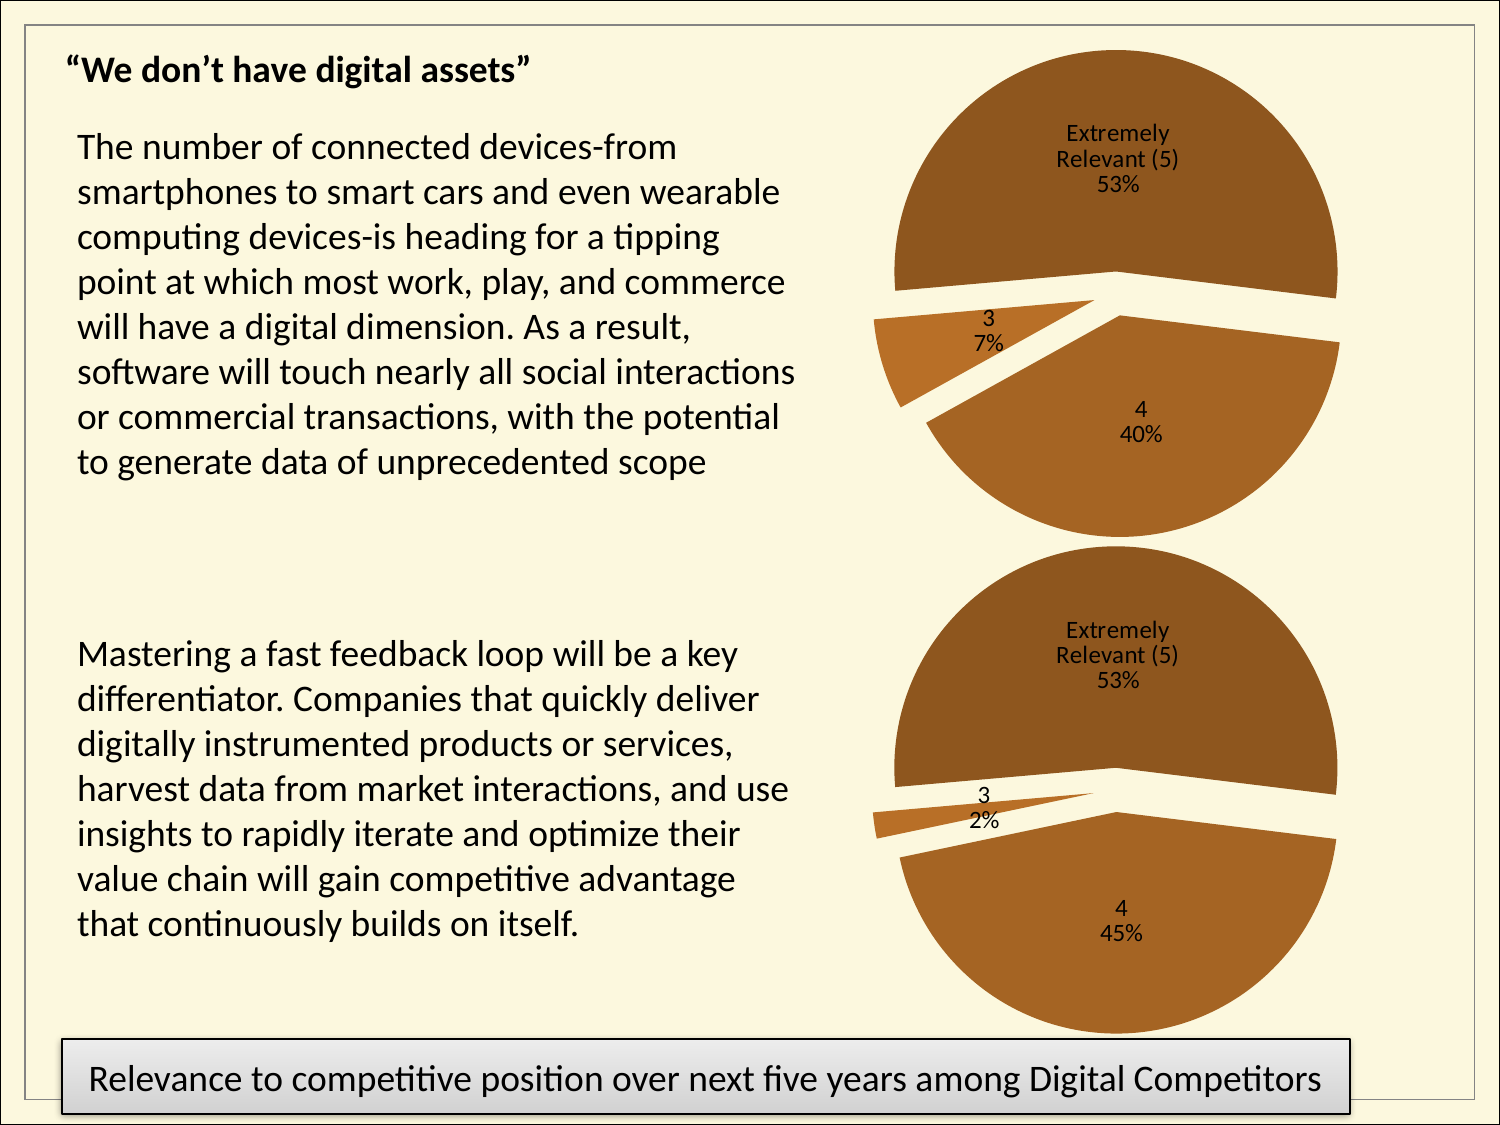

“We don’t have digital assets”

### Chart

| Category | Competitors |
|---|---|
| Extremely Relevant (5) | 0.533333333333333 |
| 4 | 0.4 |
| 3 | 0.0666666666666667 |
| 2 | 0.0 |
| Not at all relevant (1) | 0.0 |
| DK | 0.0 |
The number of connected devices-from smartphones to smart cars and even wearable computing devices-is heading for a tipping point at which most work, play, and commerce will have a digital dimension. As a result, software will touch nearly all social interactions or commercial transactions, with the potential to generate data of unprecedented scope

### Chart

| Category | Competitors |
|---|---|
| Extremely Relevant (5) | 0.533333333333333 |
| 4 | 0.447619047619048 |
| 3 | 0.019047619047619 |
| 2 | 0.0 |
| Not at all relevant (1) | 0.0 |
| DK | 0.0 |
Mastering a fast feedback loop will be a key differentiator. Companies that quickly deliver digitally instrumented products or services, harvest data from market interactions, and use insights to rapidly iterate and optimize their value chain will gain competitive advantage that continuously builds on itself.
Relevance to competitive position over next five years among Digital Competitors